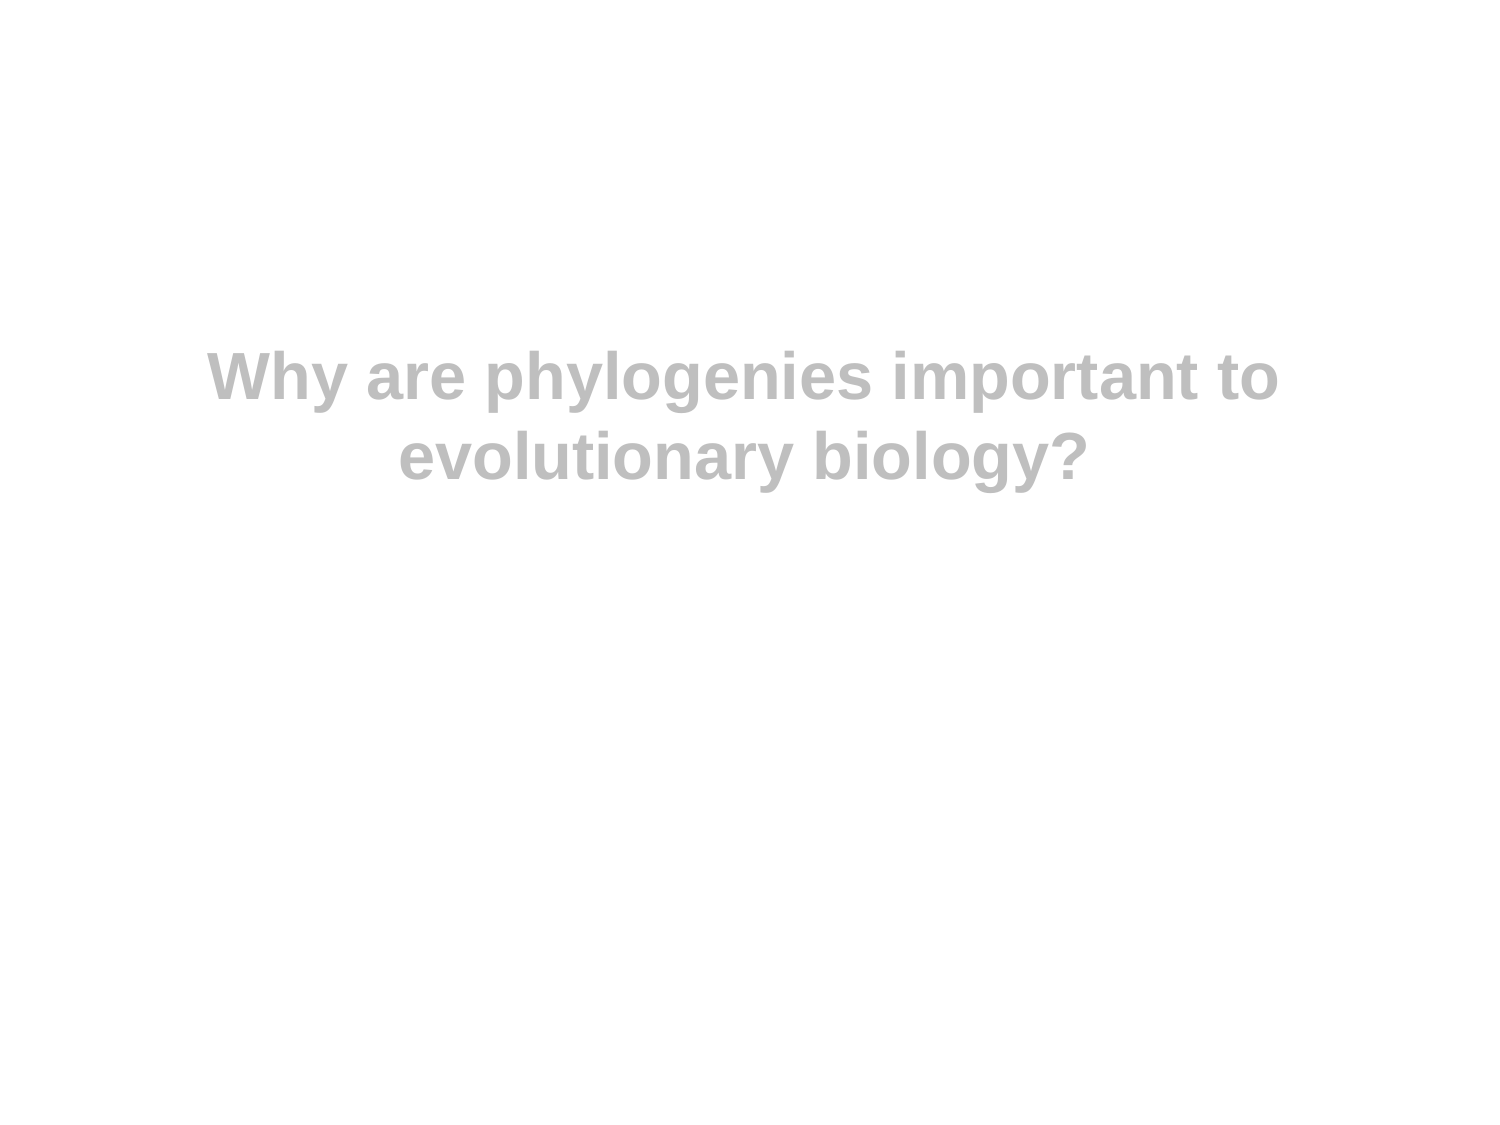

# Why are phylogenies important to evolutionary biology?